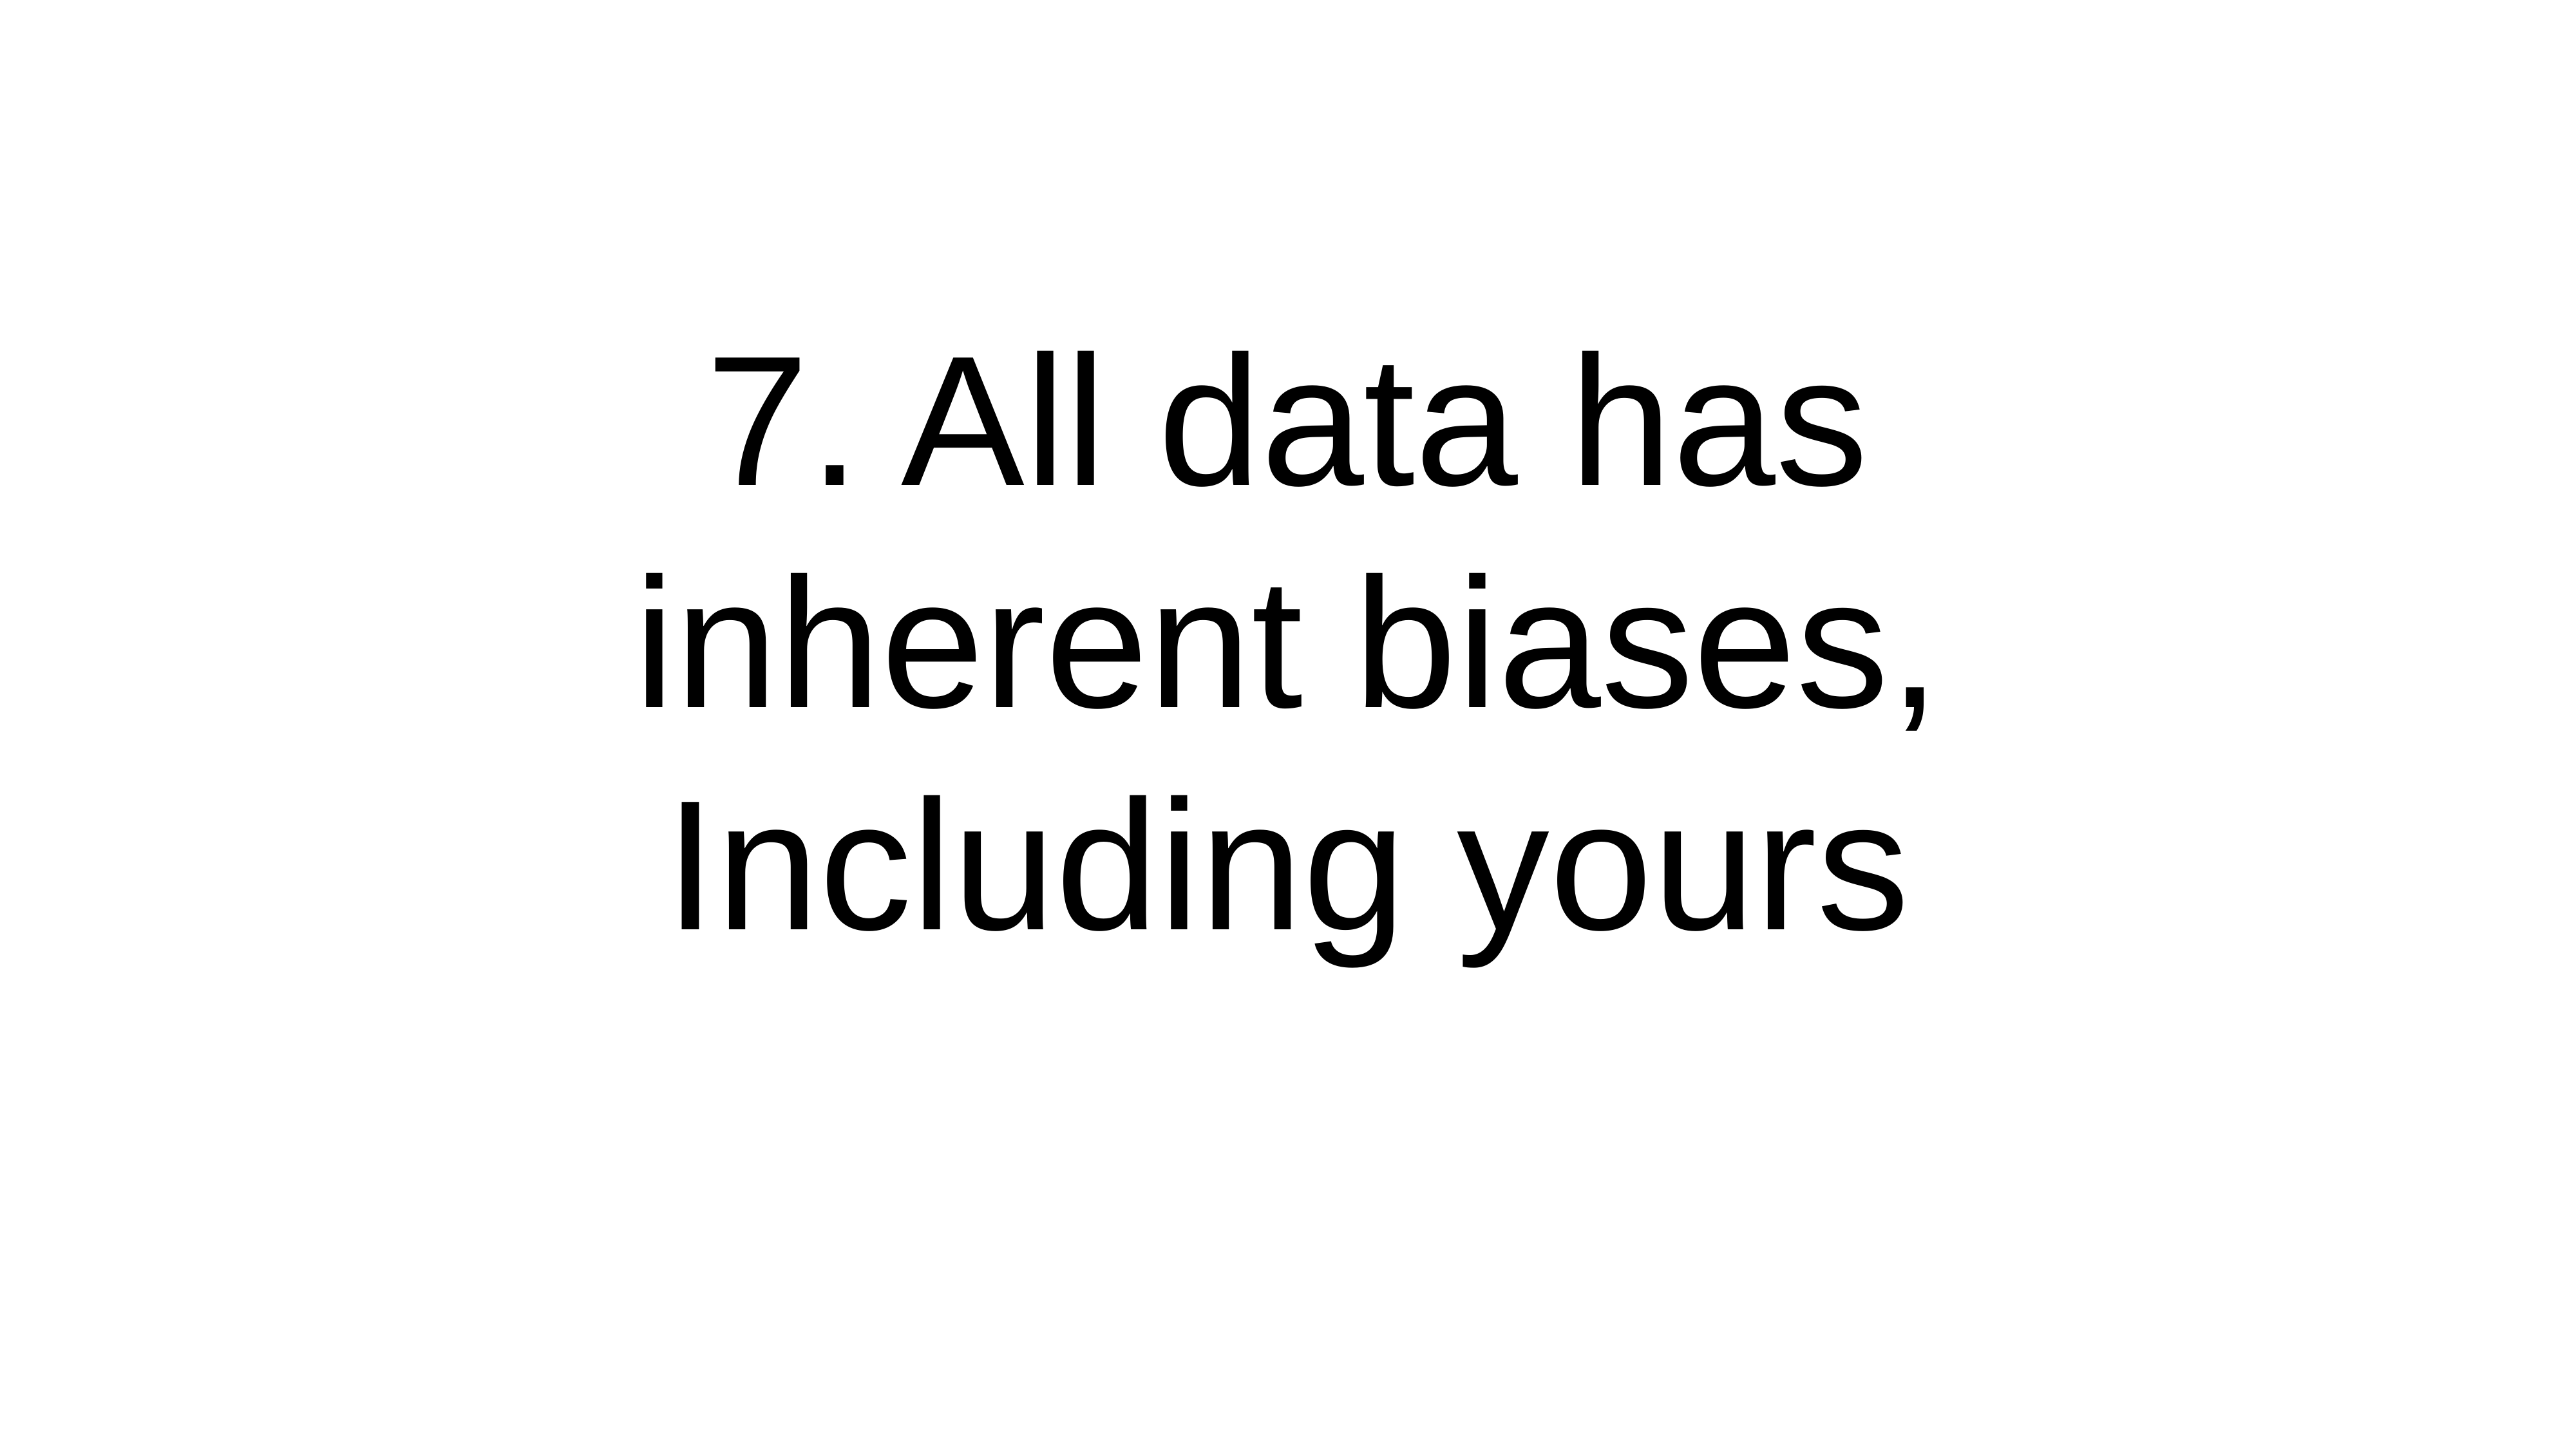

7. All data has
inherent biases,
Including yours